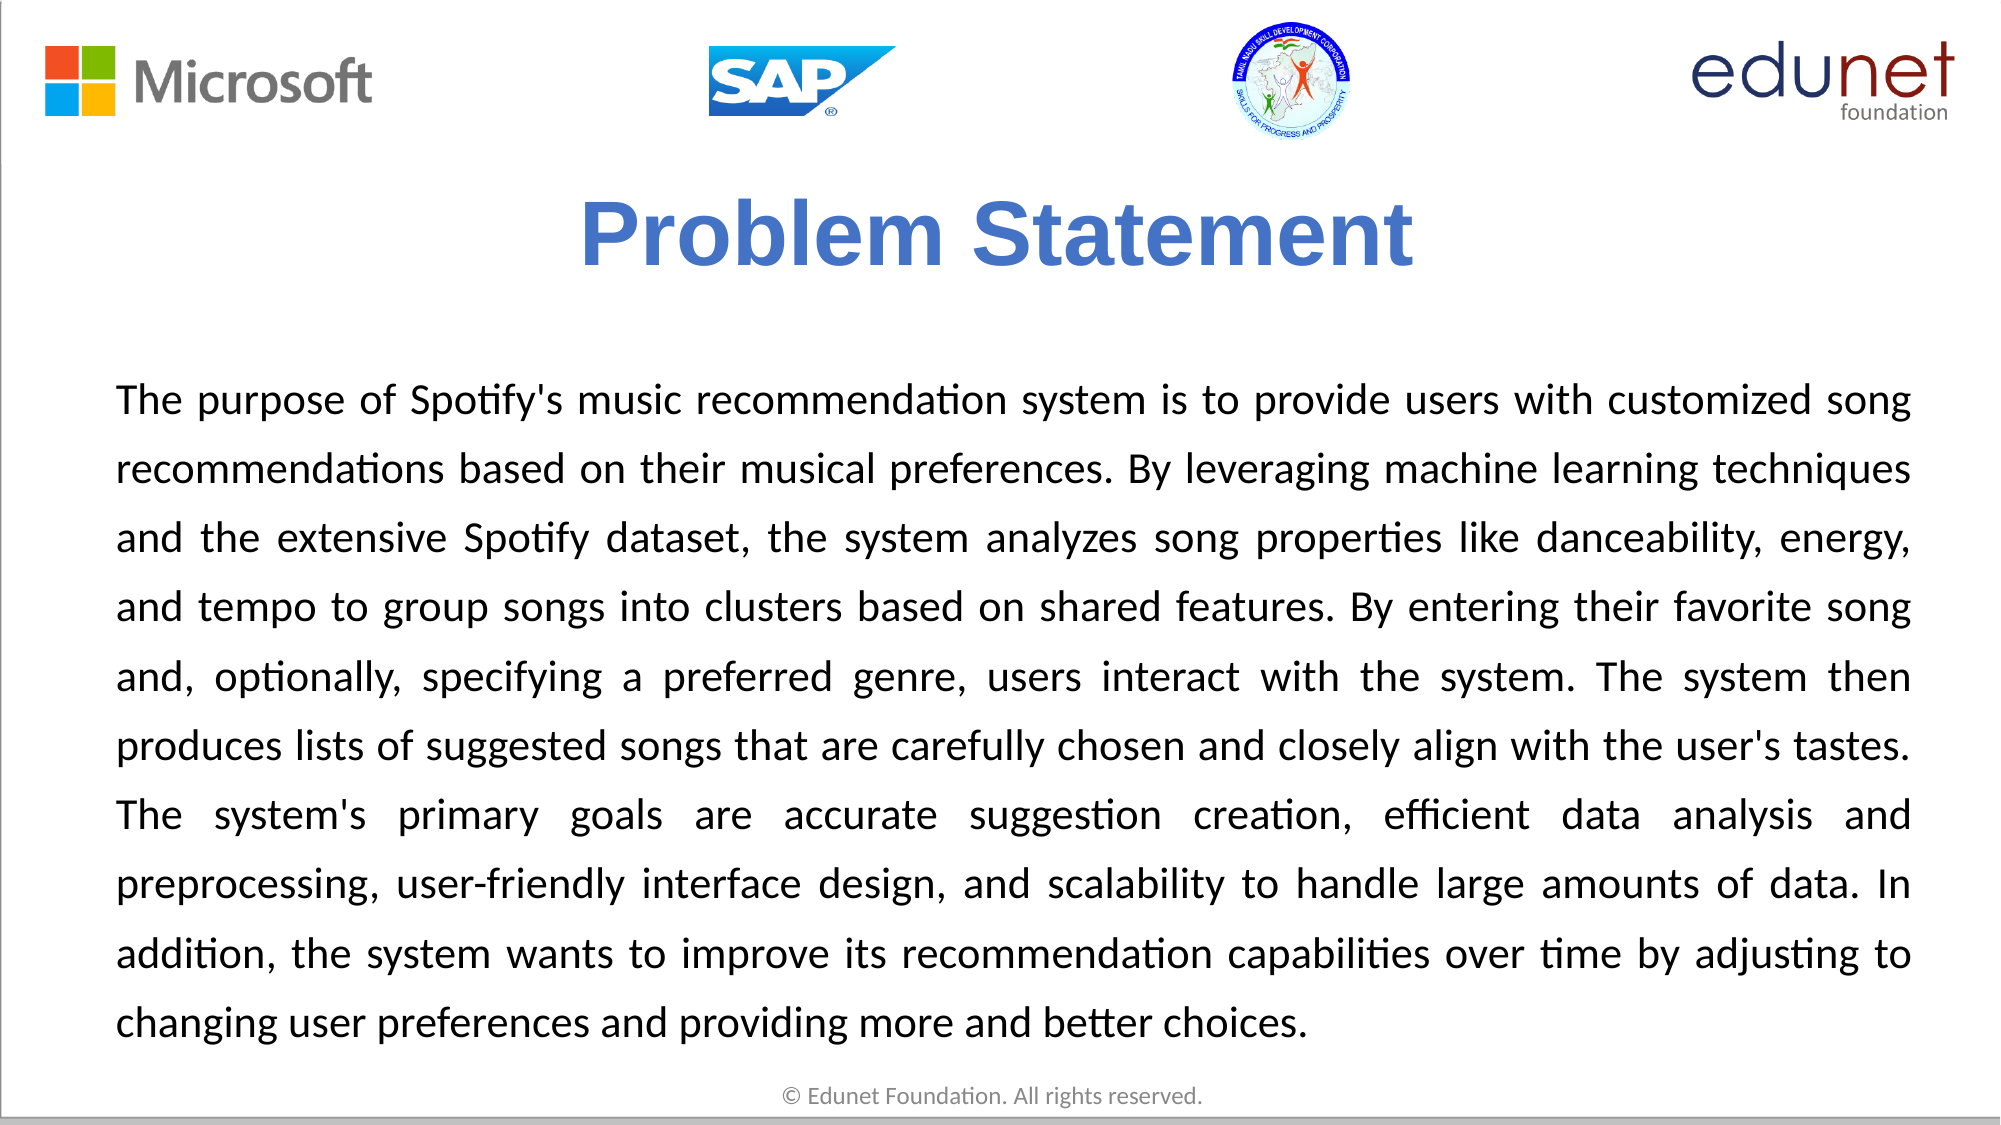

# Problem Statement
The purpose of Spotify's music recommendation system is to provide users with customized song recommendations based on their musical preferences. By leveraging machine learning techniques and the extensive Spotify dataset, the system analyzes song properties like danceability, energy, and tempo to group songs into clusters based on shared features. By entering their favorite song and, optionally, specifying a preferred genre, users interact with the system. The system then produces lists of suggested songs that are carefully chosen and closely align with the user's tastes. The system's primary goals are accurate suggestion creation, efficient data analysis and preprocessing, user-friendly interface design, and scalability to handle large amounts of data. In addition, the system wants to improve its recommendation capabilities over time by adjusting to changing user preferences and providing more and better choices.
© Edunet Foundation. All rights reserved.